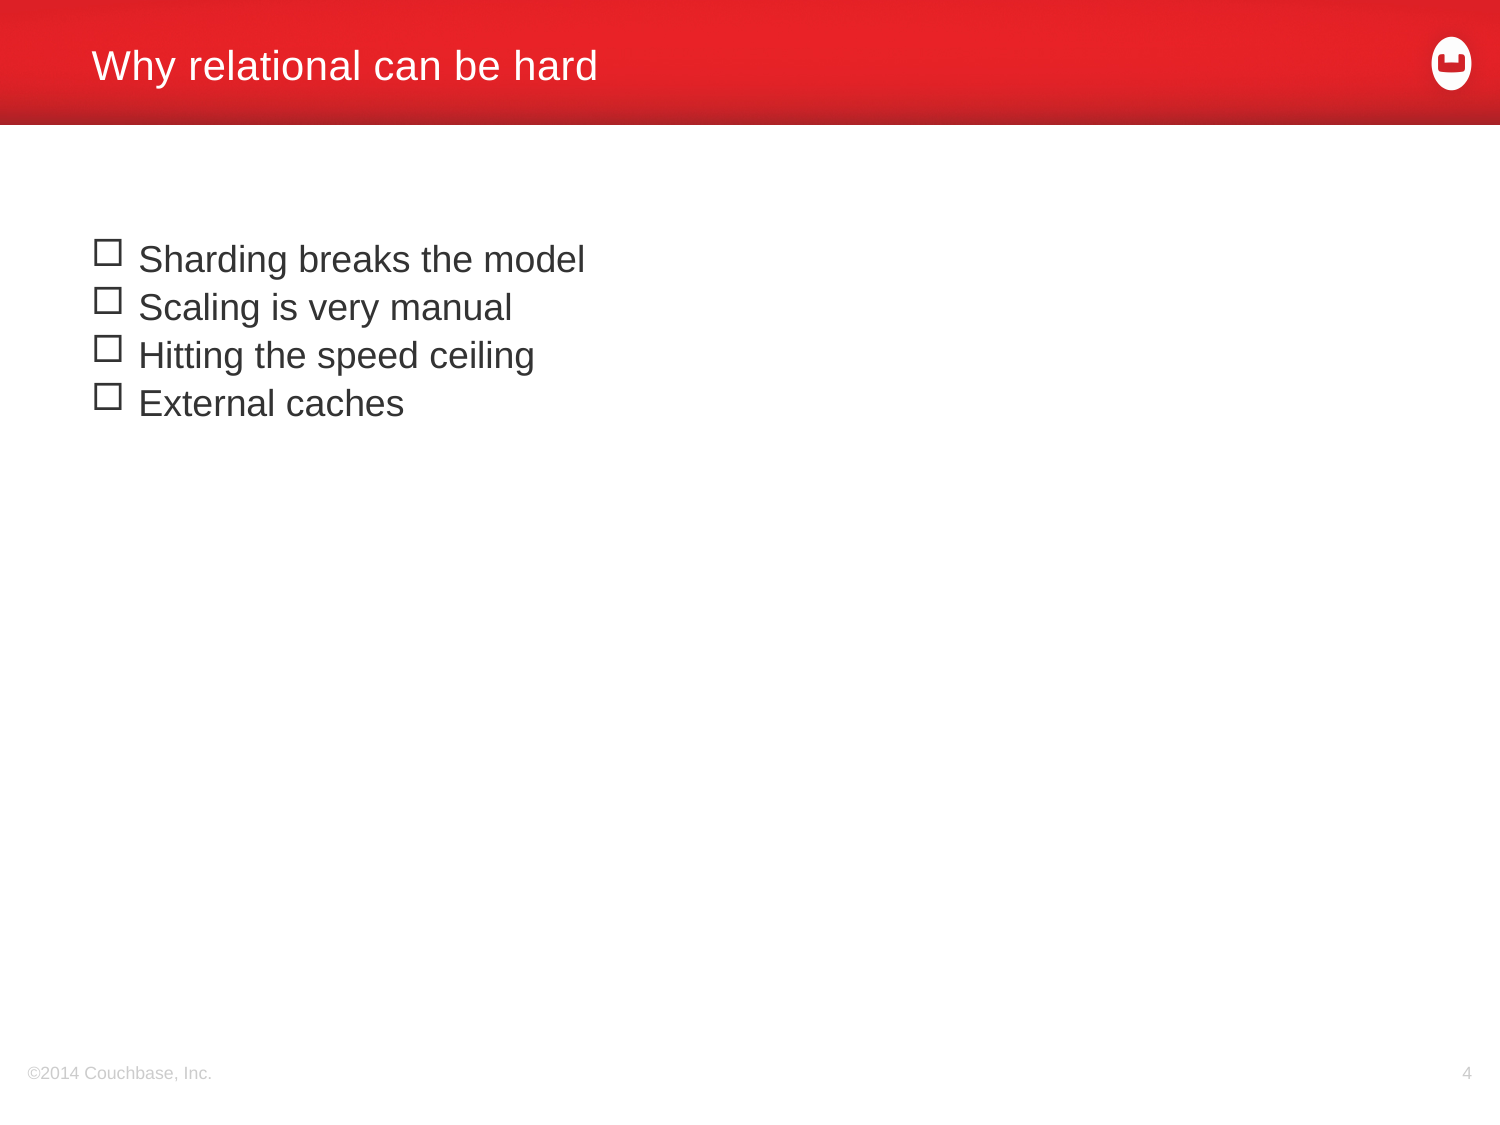

# Why relational can be hard
Sharding breaks the model
Scaling is very manual
Hitting the speed ceiling
External caches

©2014 Couchbase, Inc.
4